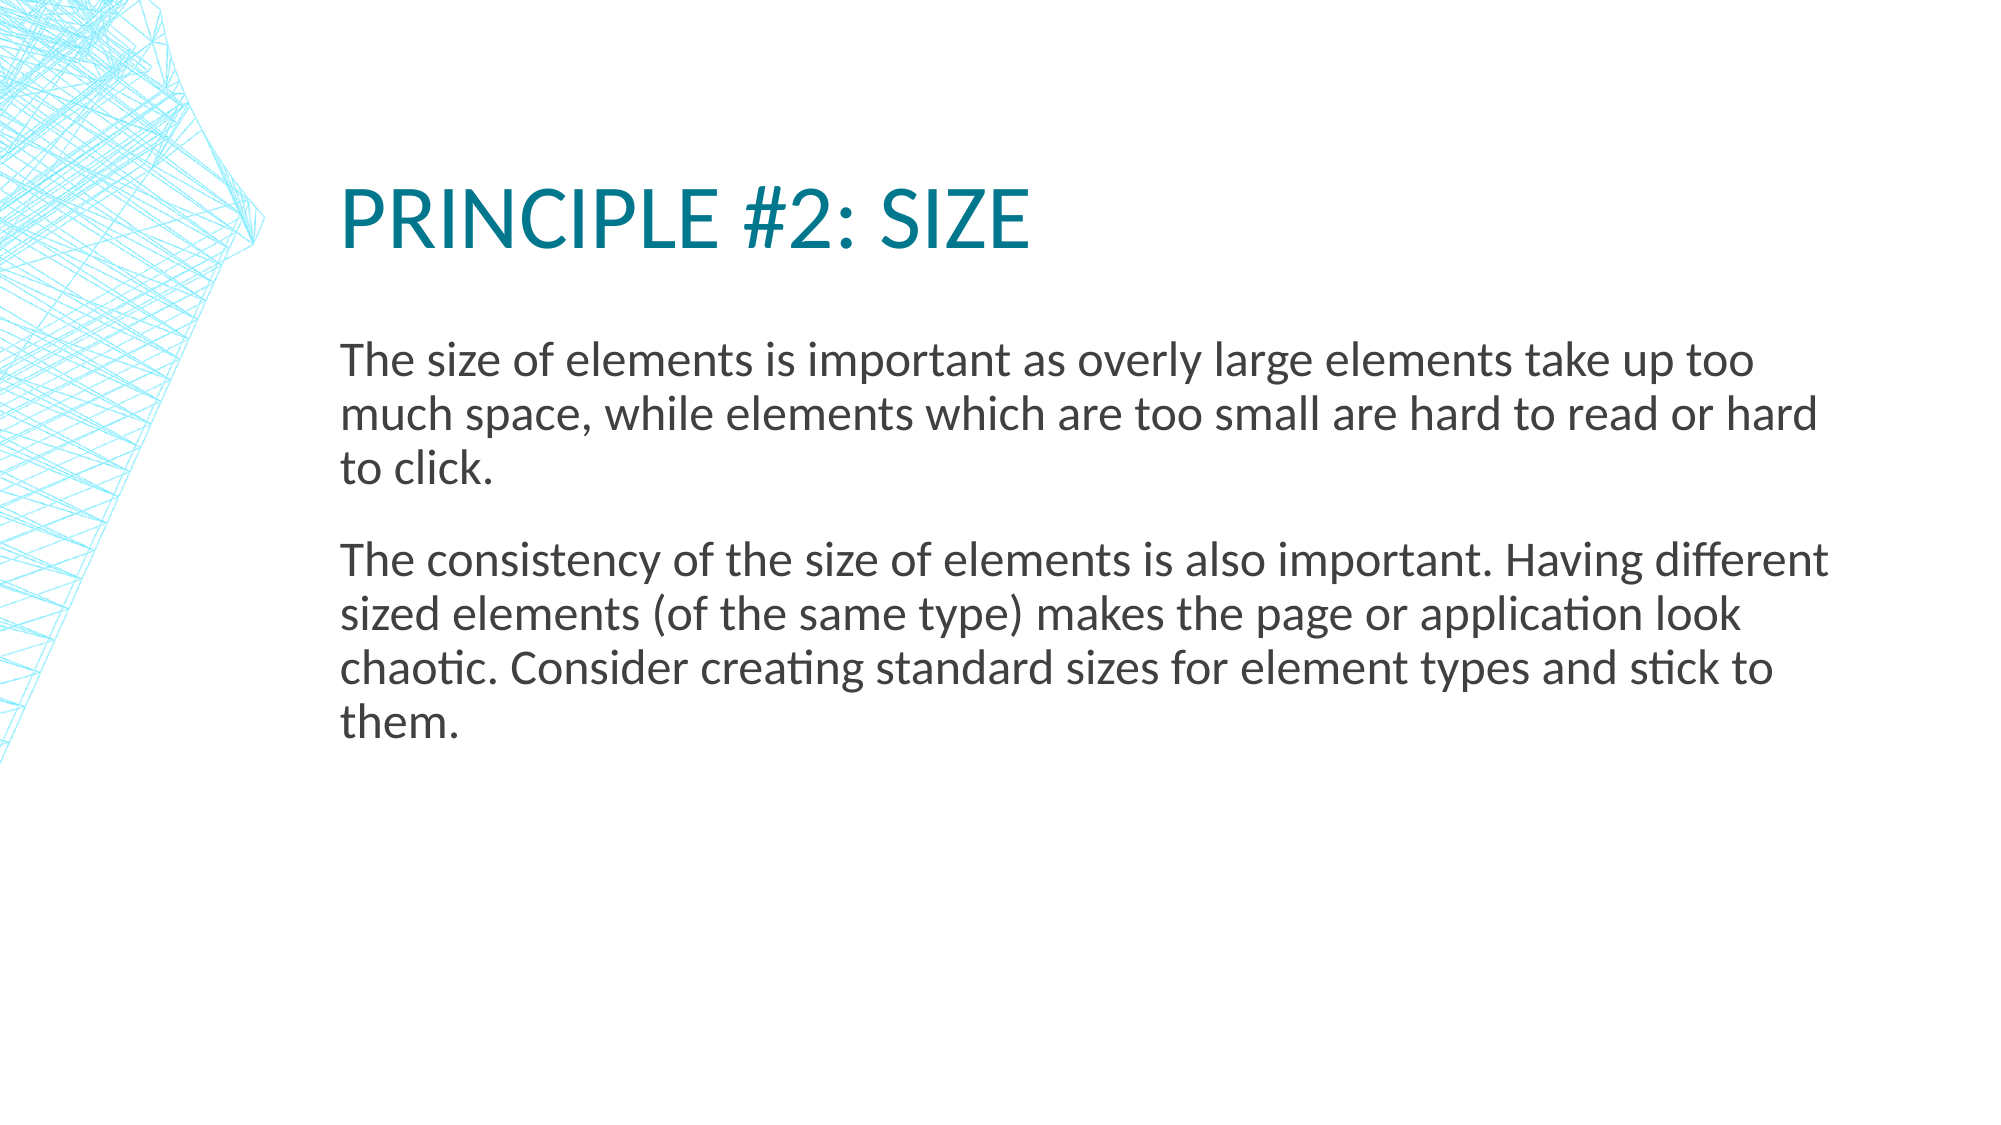

# Principle #2: Size
The size of elements is important as overly large elements take up too much space, while elements which are too small are hard to read or hard to click.
The consistency of the size of elements is also important. Having different sized elements (of the same type) makes the page or application look chaotic. Consider creating standard sizes for element types and stick to them.